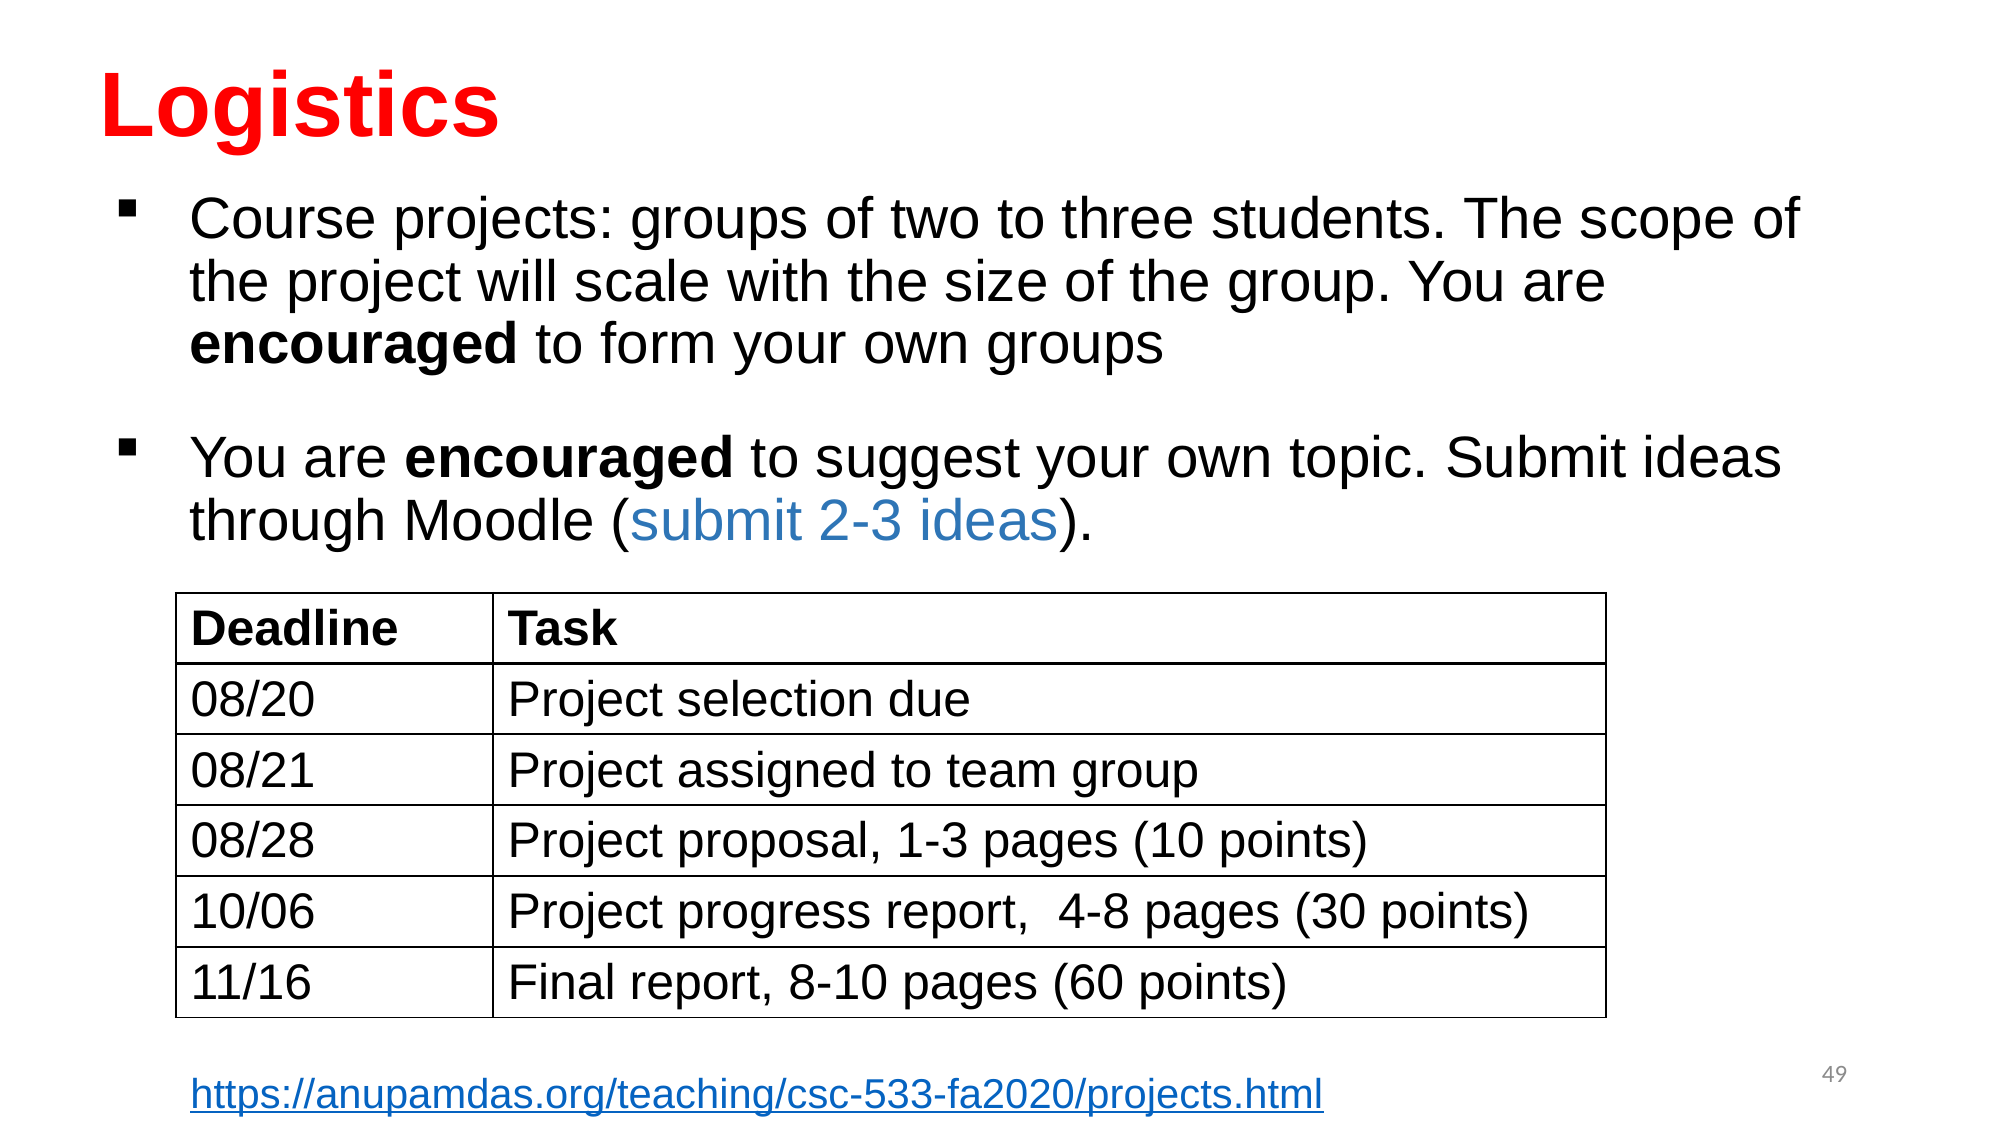

# Logistics
Course projects: groups of two to three students. The scope of the project will scale with the size of the group. You are encouraged to form your own groups

You are encouraged to suggest your own topic. Submit ideas through Moodle (submit 2-3 ideas).

| Deadline | Task |
| --- | --- |
| 08/20 | Project selection due |
| 08/21 | Project assigned to team group |
| 08/28 | Project proposal, 1-3 pages (10 points) |
| 10/06 | Project progress report, 4-8 pages (30 points) |
| 11/16 | Final report, 8-10 pages (60 points) |
49
https://anupamdas.org/teaching/csc-533-fa2020/projects.html